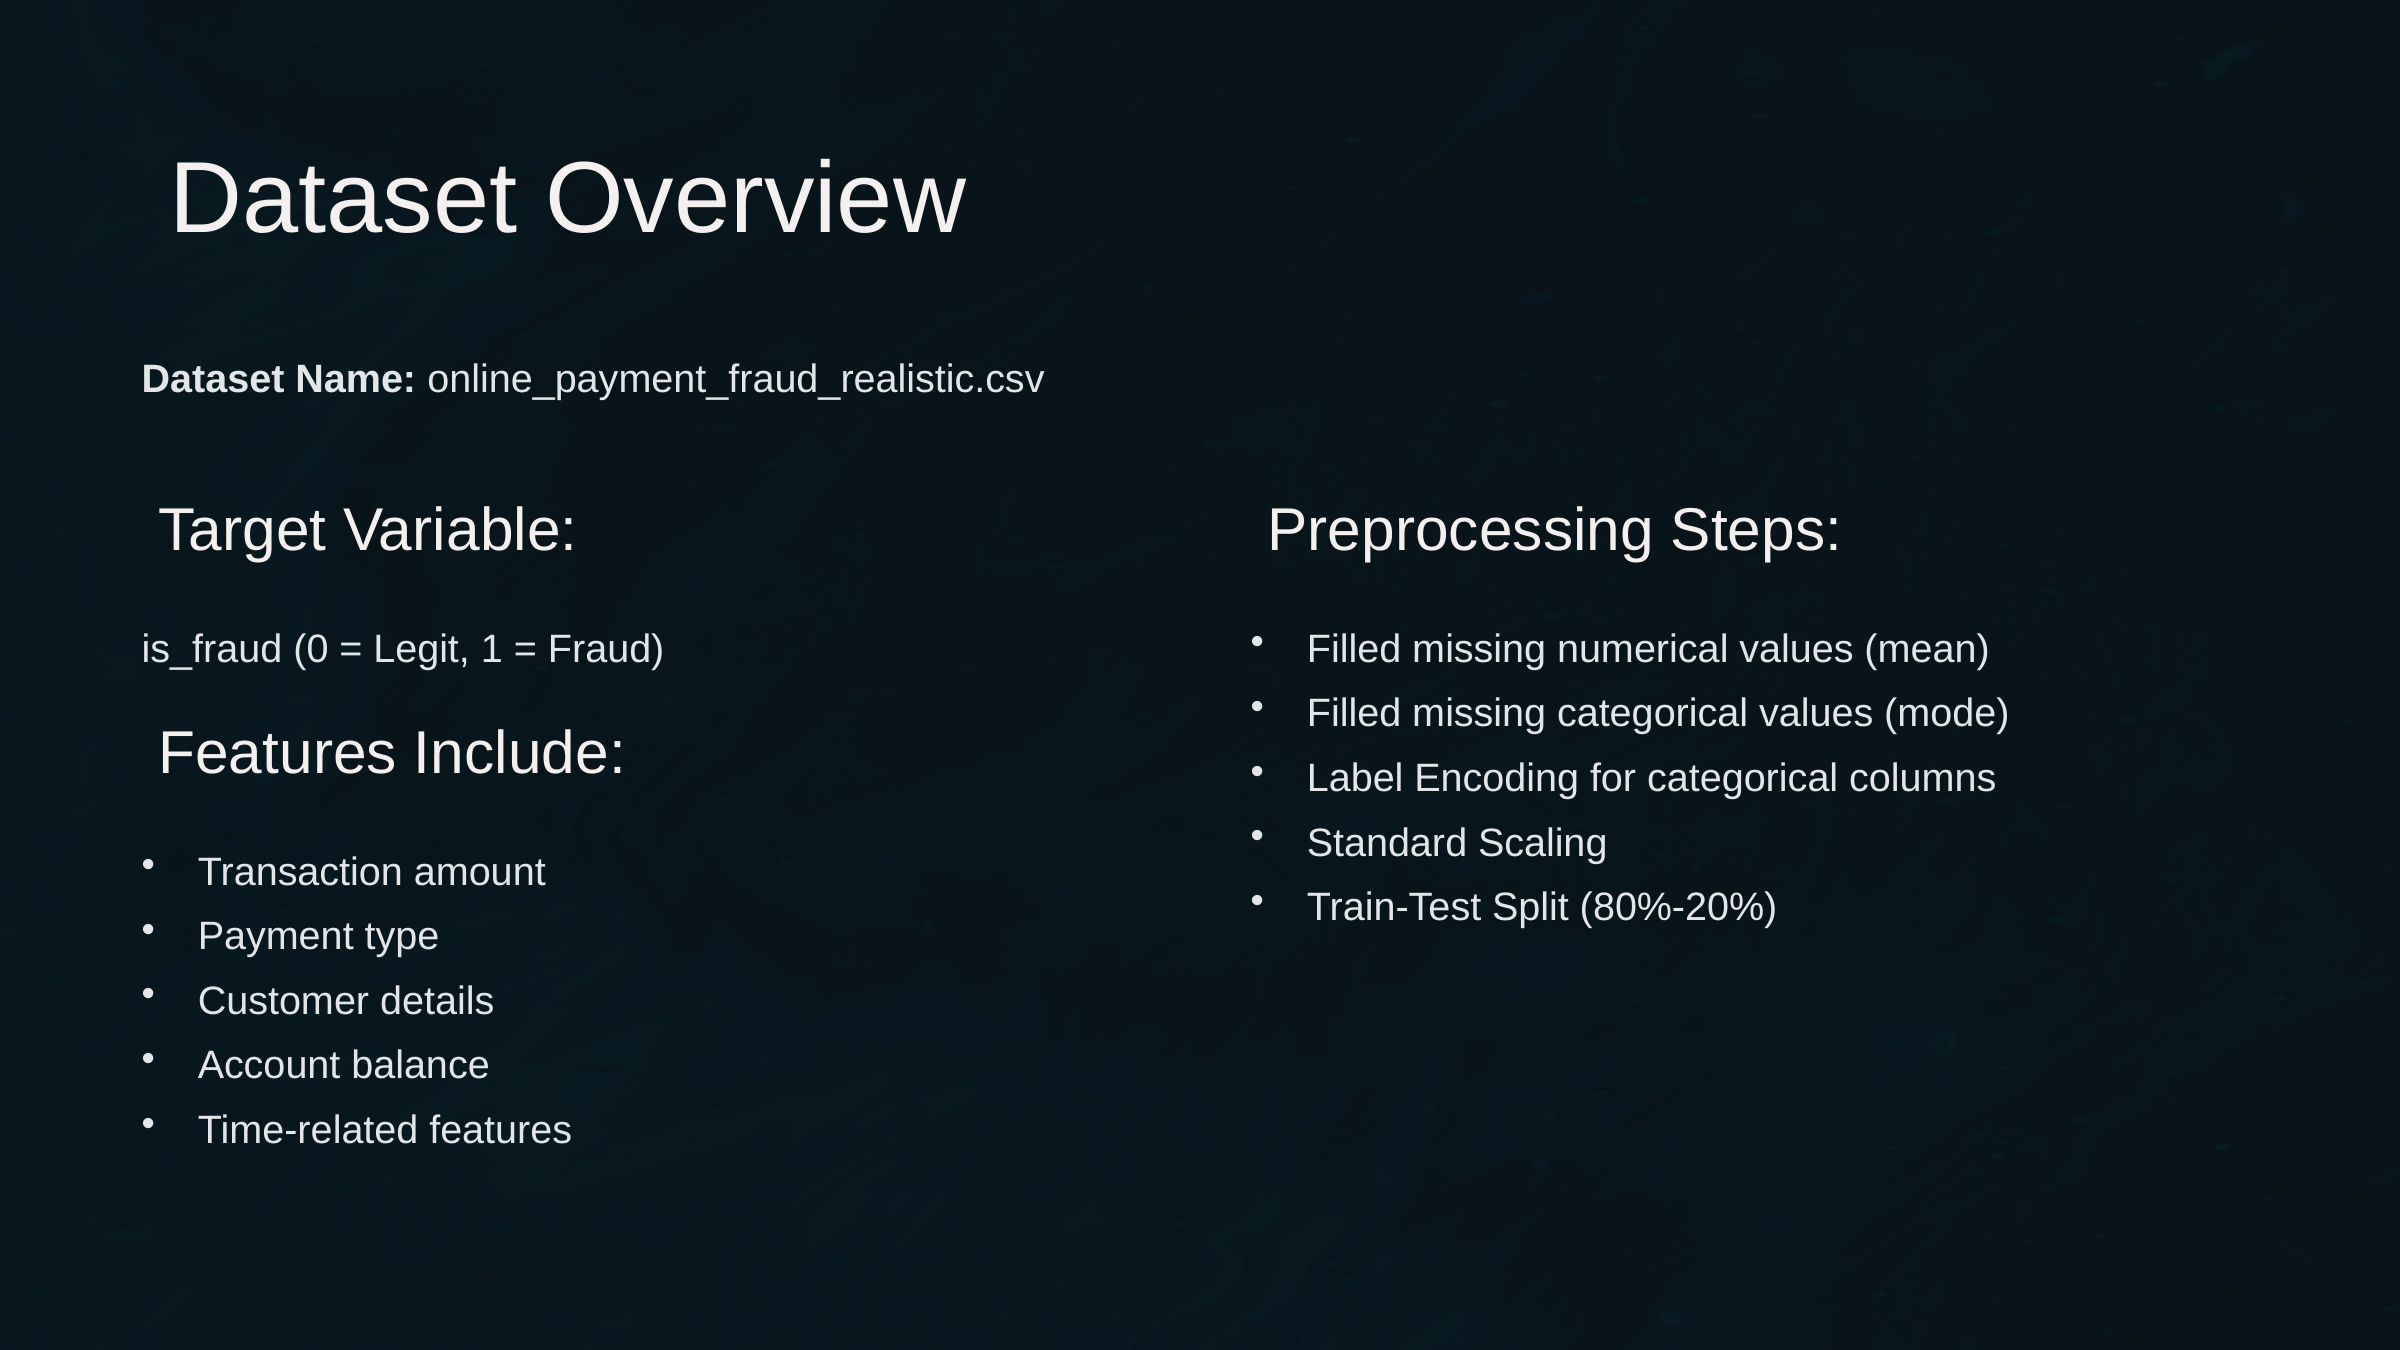

Dataset Overview
Dataset Name: online_payment_fraud_realistic.csv
 Target Variable:
 Preprocessing Steps:
is_fraud (0 = Legit, 1 = Fraud)
Filled missing numerical values (mean)
Filled missing categorical values (mode)
Label Encoding for categorical columns
Standard Scaling
Train-Test Split (80%-20%)
 Features Include:
Transaction amount
Payment type
Customer details
Account balance
Time-related features